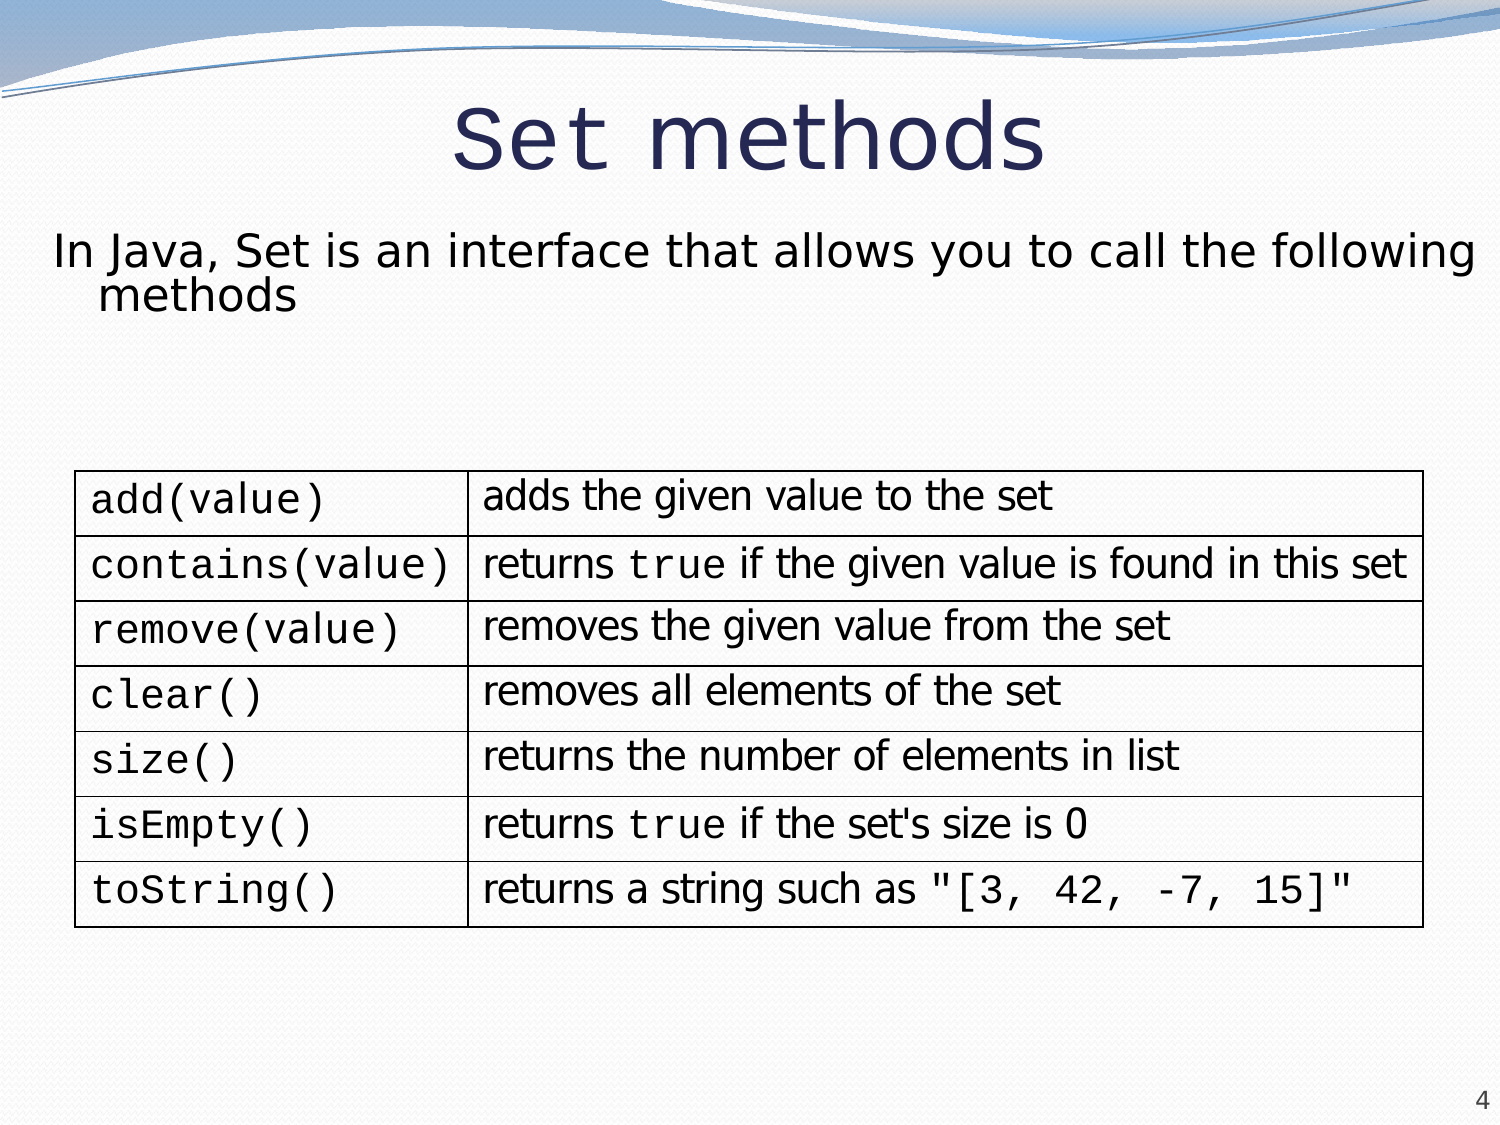

# Set methods
In Java, Set is an interface that allows you to call the following methods
| add(value) | adds the given value to the set |
| --- | --- |
| contains(value) | returns true if the given value is found in this set |
| remove(value) | removes the given value from the set |
| clear() | removes all elements of the set |
| size() | returns the number of elements in list |
| isEmpty() | returns true if the set's size is 0 |
| toString() | returns a string such as "[3, 42, -7, 15]" |